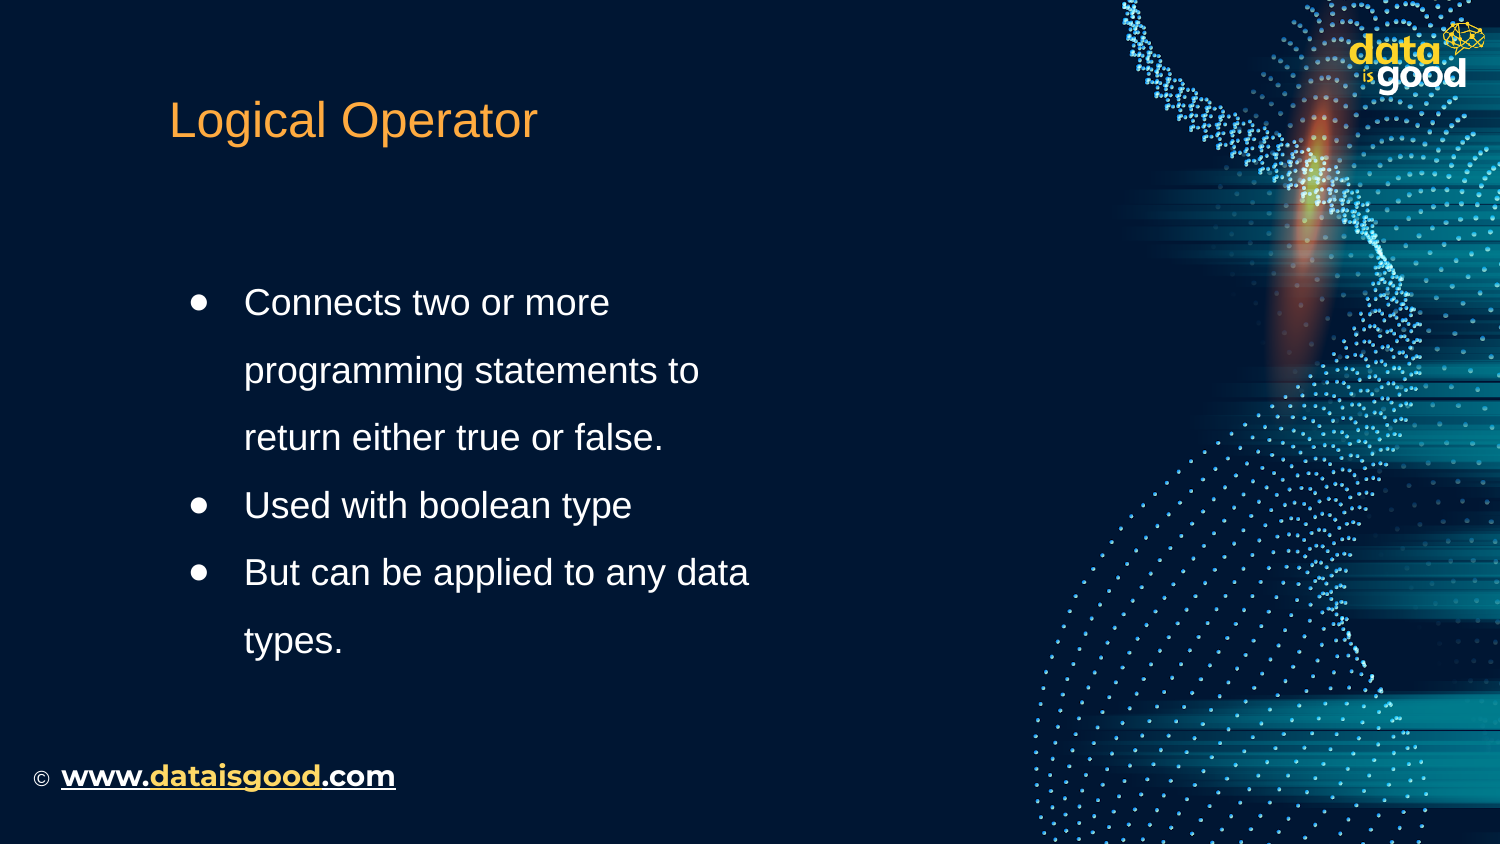

# Logical Operator
Connects two or more programming statements to return either true or false.
Used with boolean type
But can be applied to any data types.